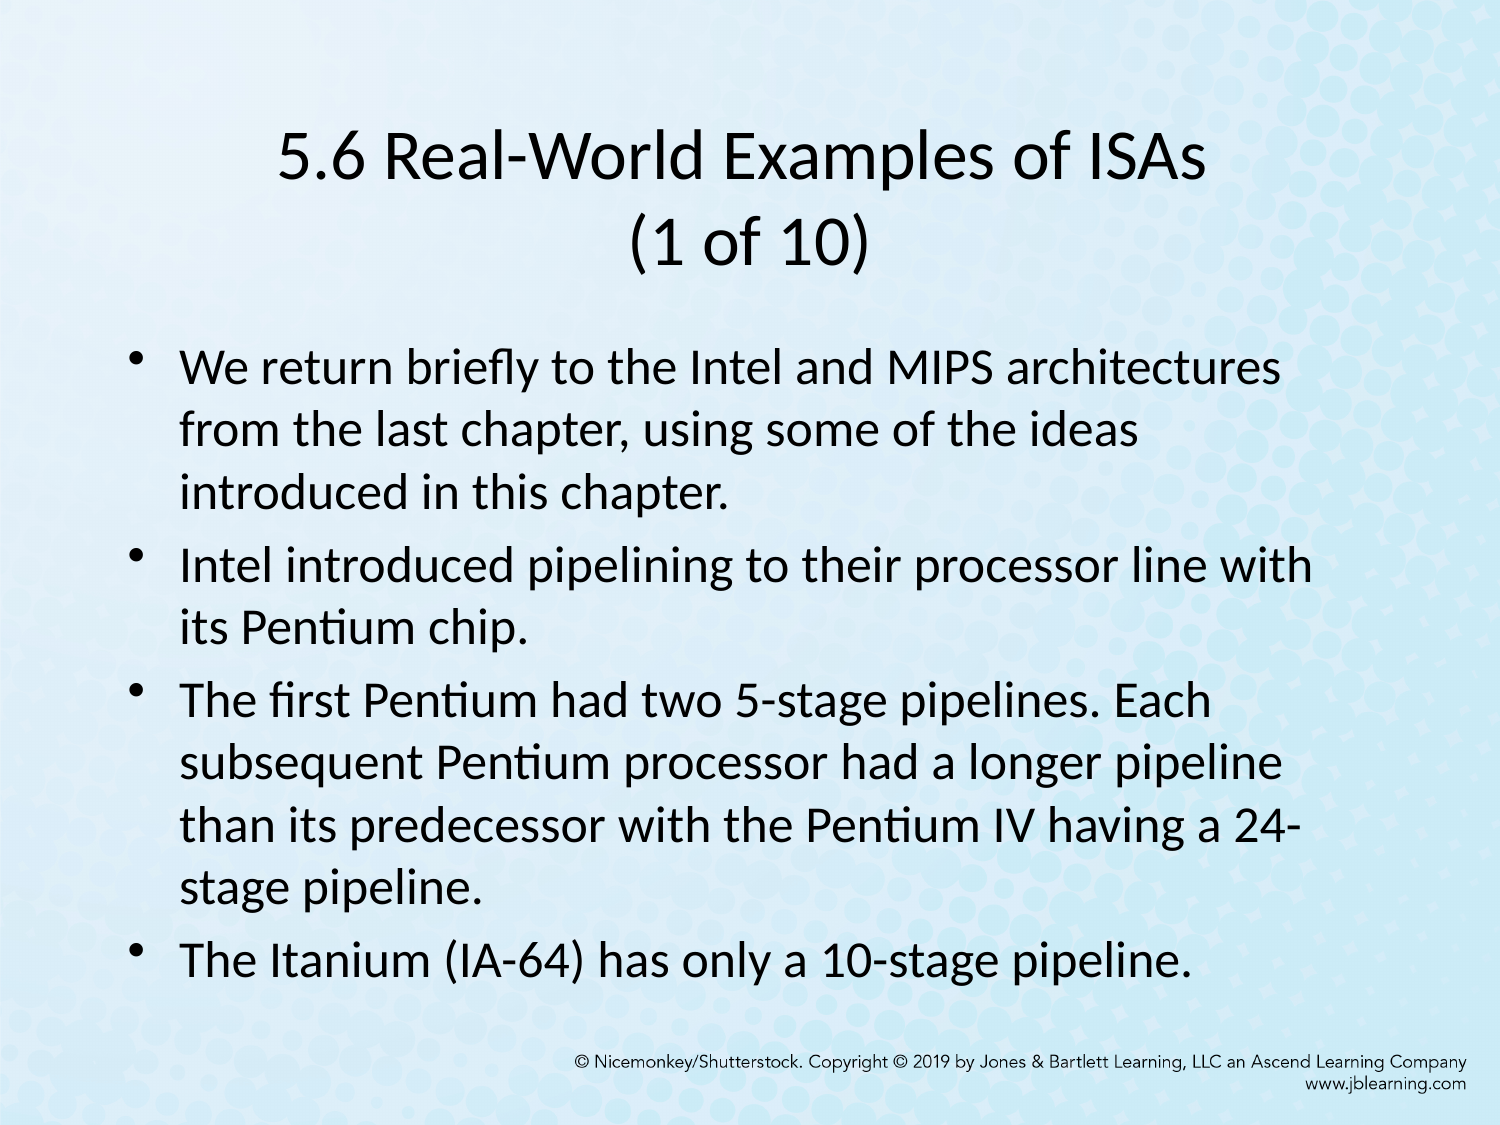

# 5.6 Real-World Examples of ISAs (1 of 10)
We return briefly to the Intel and MIPS architectures from the last chapter, using some of the ideas introduced in this chapter.
Intel introduced pipelining to their processor line with its Pentium chip.
The first Pentium had two 5-stage pipelines. Each subsequent Pentium processor had a longer pipeline than its predecessor with the Pentium IV having a 24-stage pipeline.
The Itanium (IA-64) has only a 10-stage pipeline.